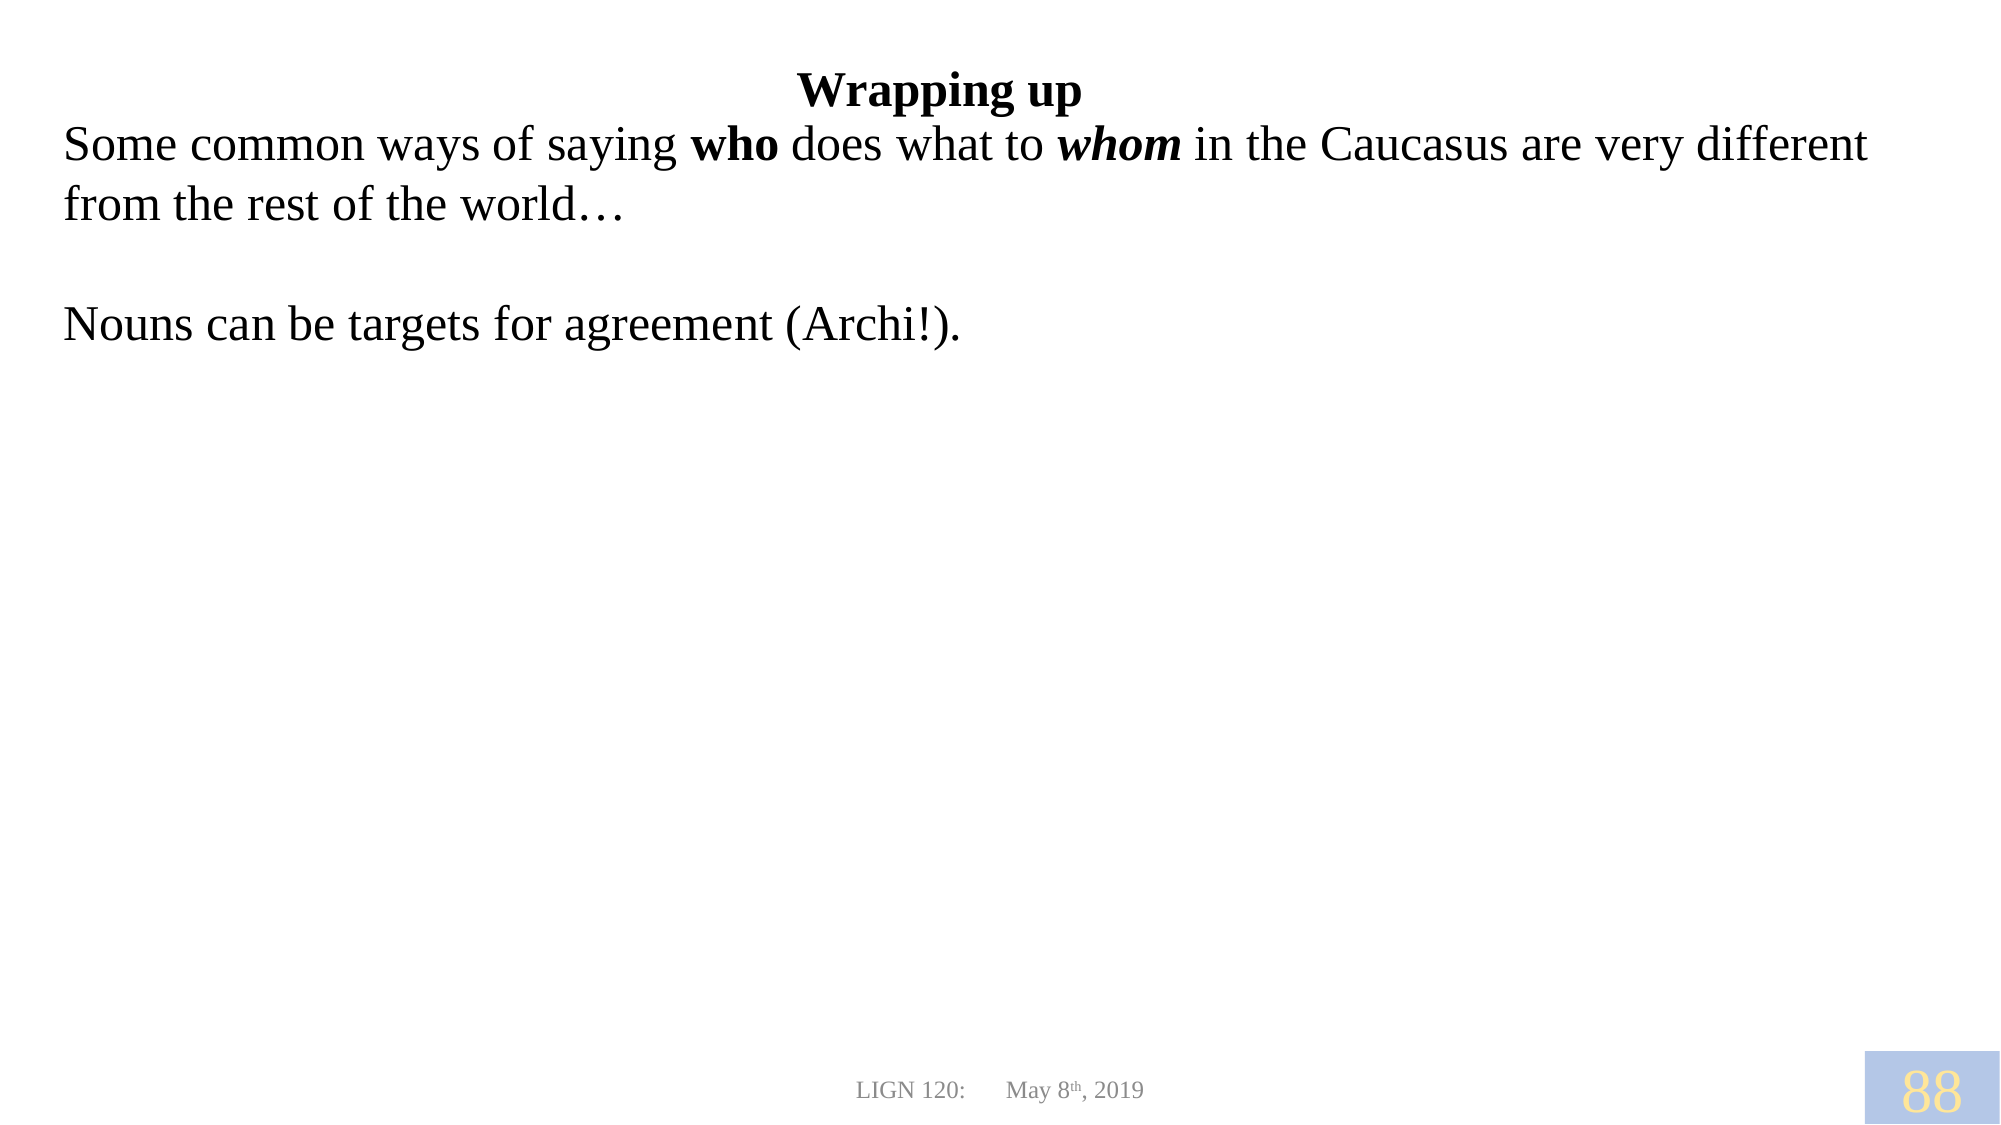

Wrapping up
Some common ways of saying who does what to whom in the Caucasus are very different from the rest of the world…

Nouns can be targets for agreement (Archi!).
88
LIGN 120:	May 8th, 2019